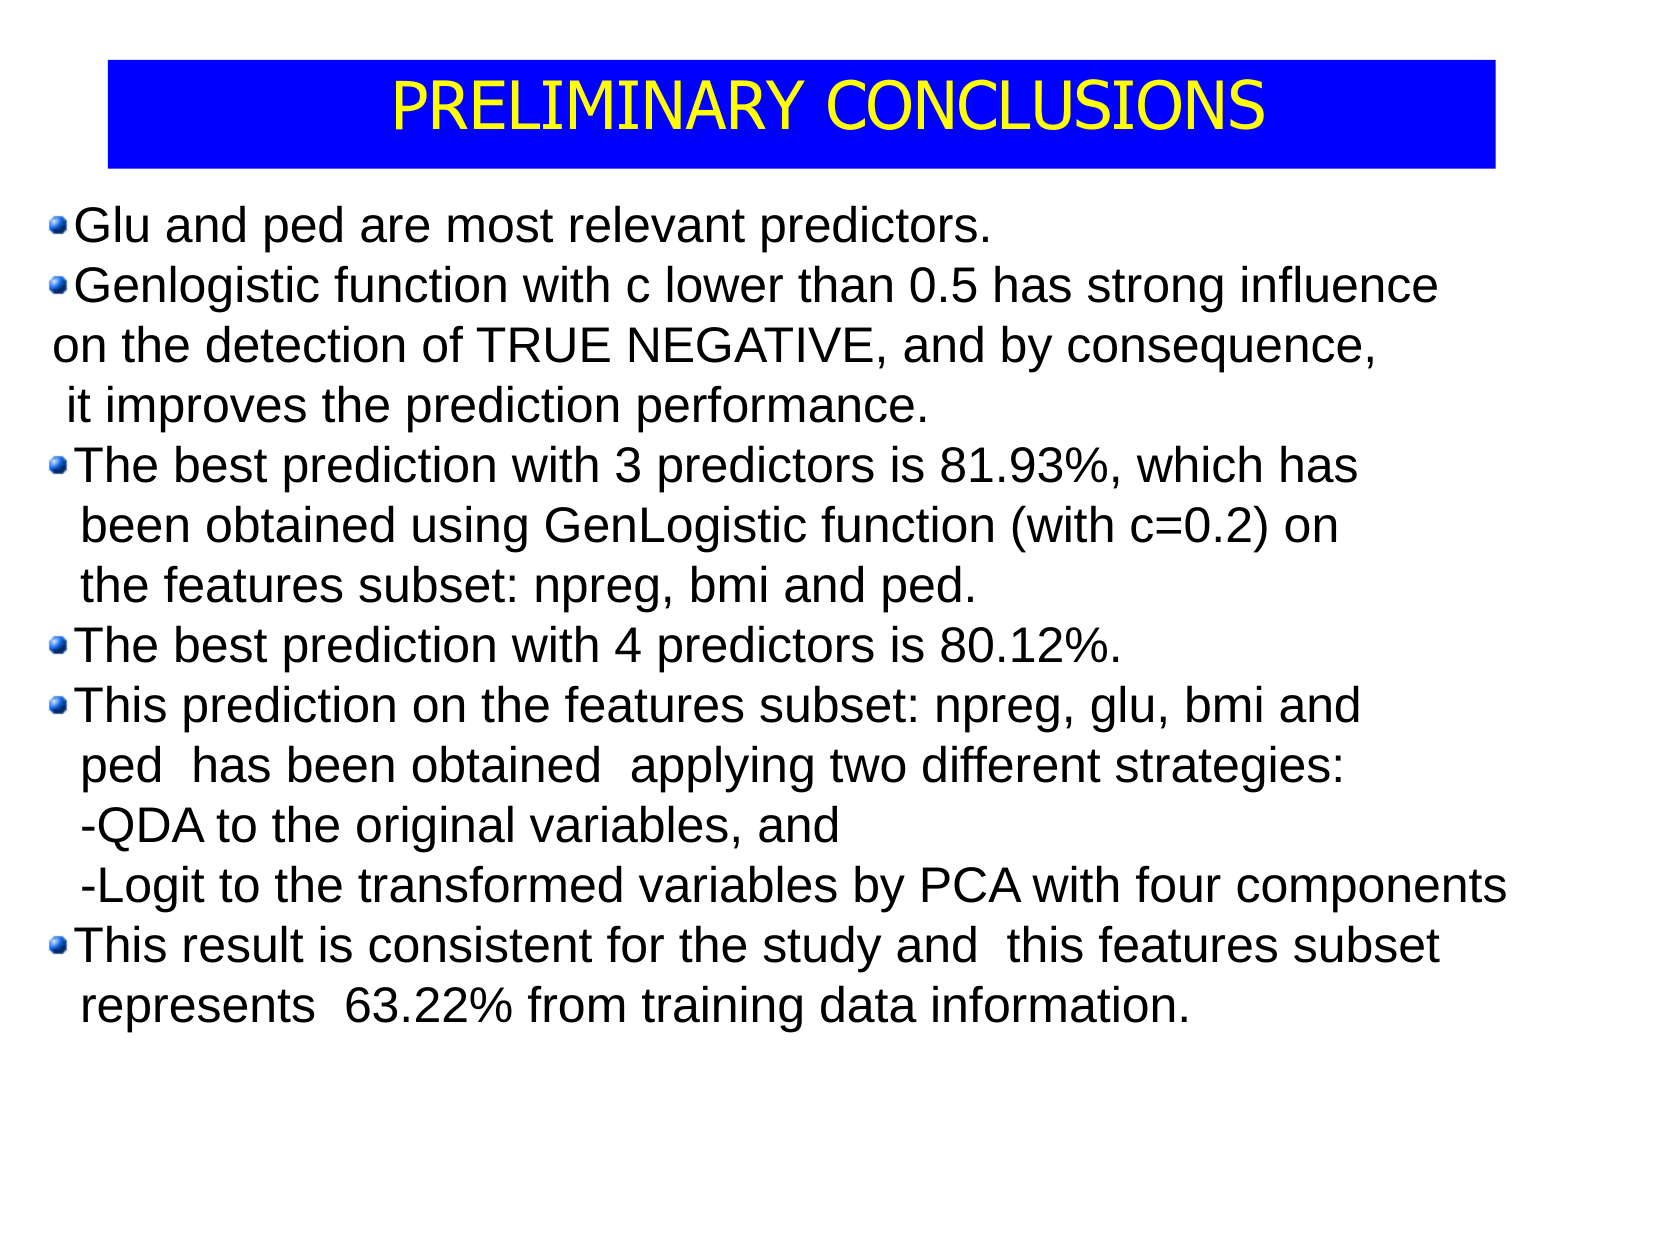

PRELIMINARY CONCLUSIONS
Glu and ped are most relevant predictors.
Genlogistic function with c lower than 0.5 has strong influence
 on the detection of TRUE NEGATIVE, and by consequence,
  it improves the prediction performance.
The best prediction with 3 predictors is 81.93%, which has
   been obtained using GenLogistic function (with c=0.2) on
   the features subset: npreg, bmi and ped.
The best prediction with 4 predictors is 80.12%.
This prediction on the features subset: npreg, glu, bmi and
   ped  has been obtained  applying two different strategies:
   -QDA to the original variables, and
   -Logit to the transformed variables by PCA with four components
This result is consistent for the study and  this features subset
   represents  63.22% from training data information.